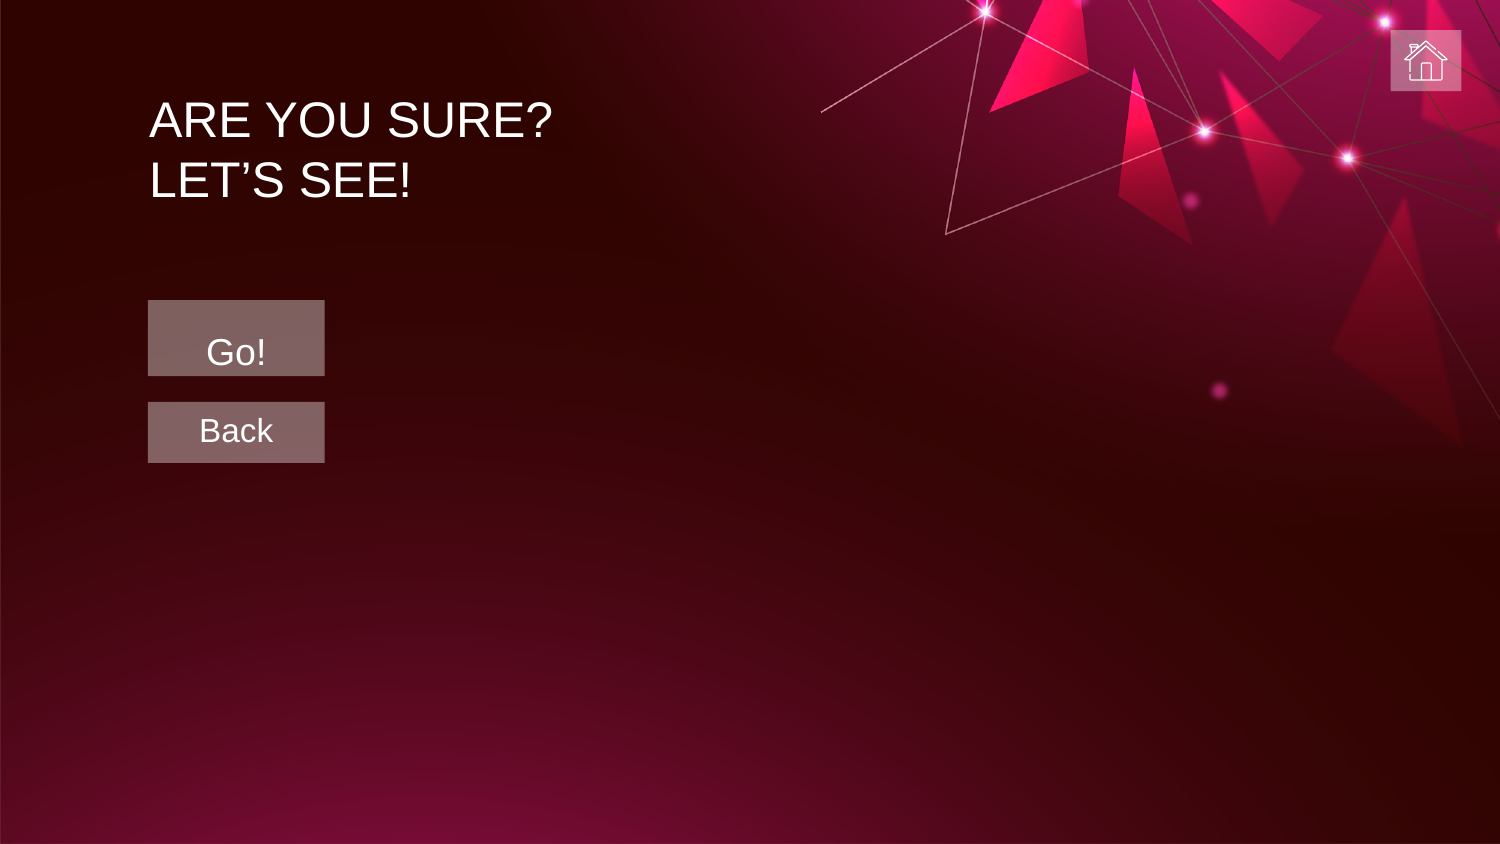

# ARE YOU SURE?            LET’S SEE!

Go!
Back